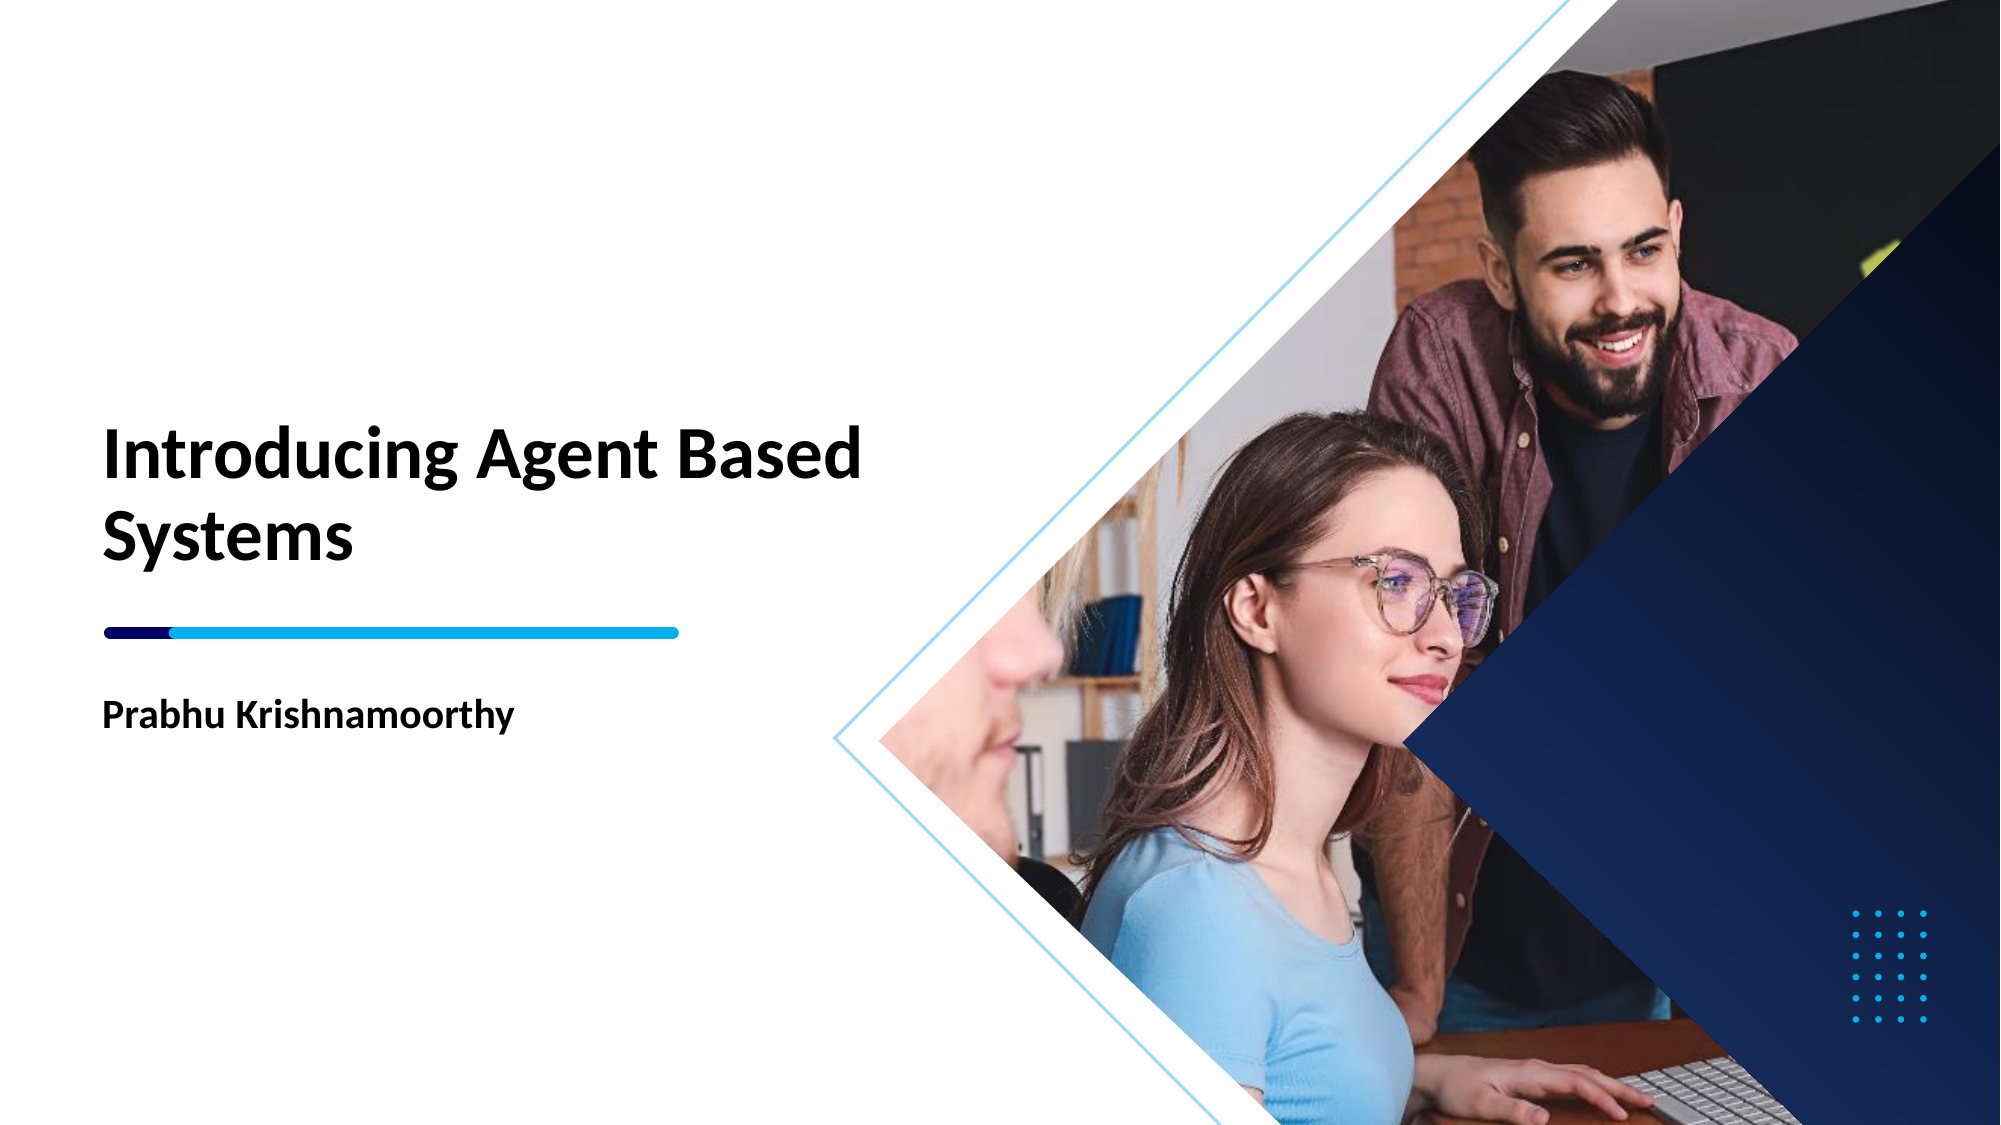

# Introducing Agent Based Systems
Prabhu Krishnamoorthy